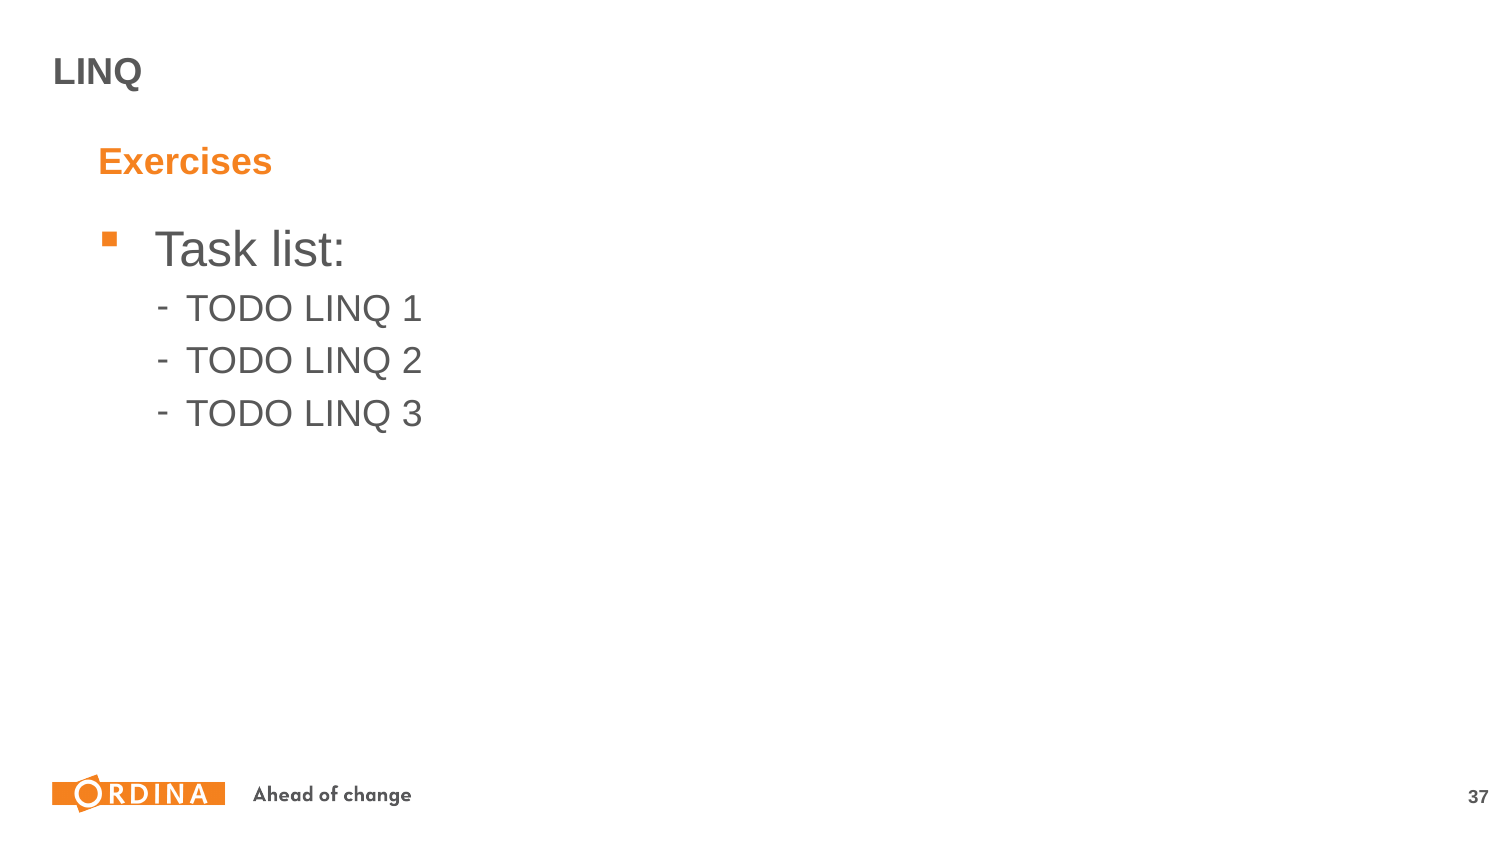

# LINQ
Exercises
Task list:
TODO LINQ 1
TODO LINQ 2
TODO LINQ 3